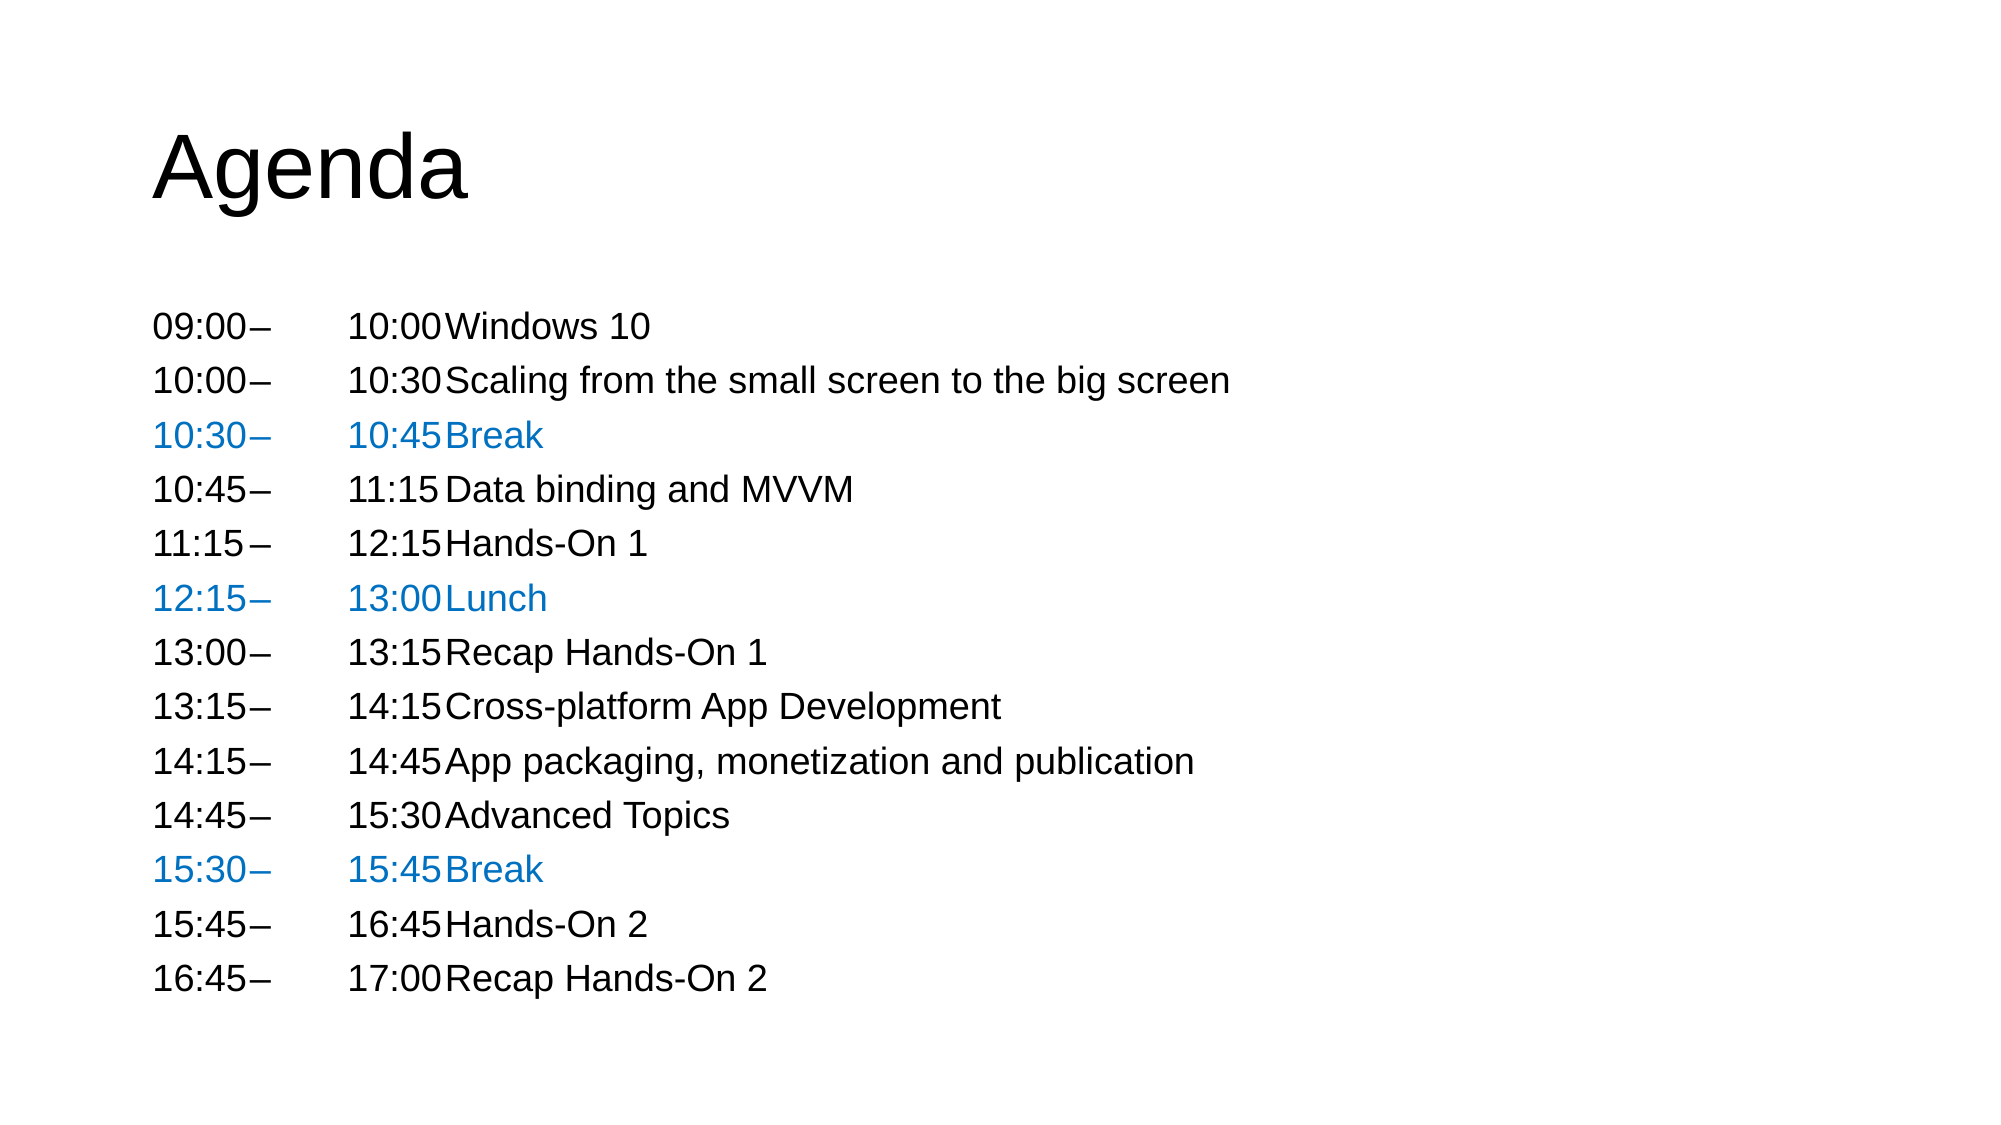

# Agenda
09:00	–	10:00	Windows 10
10:00	–	10:30	Scaling from the small screen to the big screen
10:30	–	10:45	Break
10:45	–	11:15	Data binding and MVVM
11:15	–	12:15	Hands-On 1
12:15	–	13:00	Lunch
13:00	–	13:15	Recap Hands-On 1
13:15	–	14:15	Cross-platform App Development
14:15	–	14:45	App packaging, monetization and publication
14:45	–	15:30	Advanced Topics
15:30	–	15:45	Break
15:45	–	16:45	Hands-On 2
16:45	–	17:00	Recap Hands-On 2